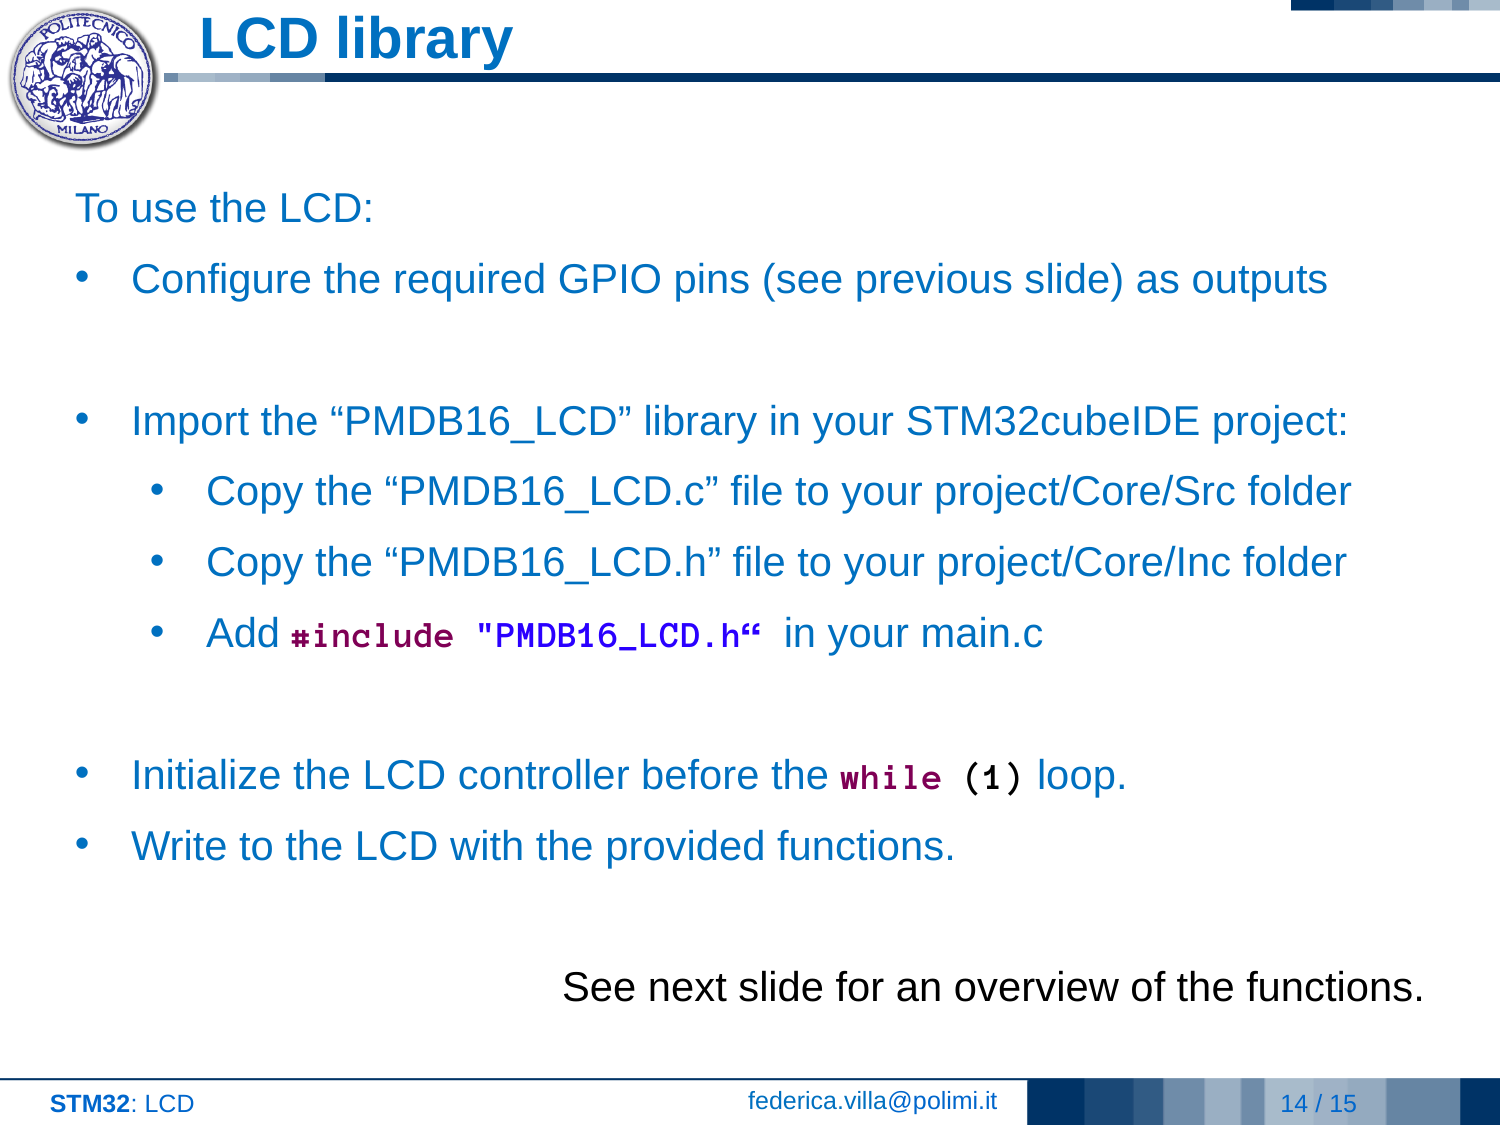

LCD library
To use the LCD:
Configure the required GPIO pins (see previous slide) as outputs

Import the “PMDB16_LCD” library in your STM32cubeIDE project:
Copy the “PMDB16_LCD.c” file to your project/Core/Src folder
Copy the “PMDB16_LCD.h” file to your project/Core/Inc folder
Add #include "PMDB16_LCD.h“ in your main.c

Initialize the LCD controller before the while (1) loop.
Write to the LCD with the provided functions.

See next slide for an overview of the functions.